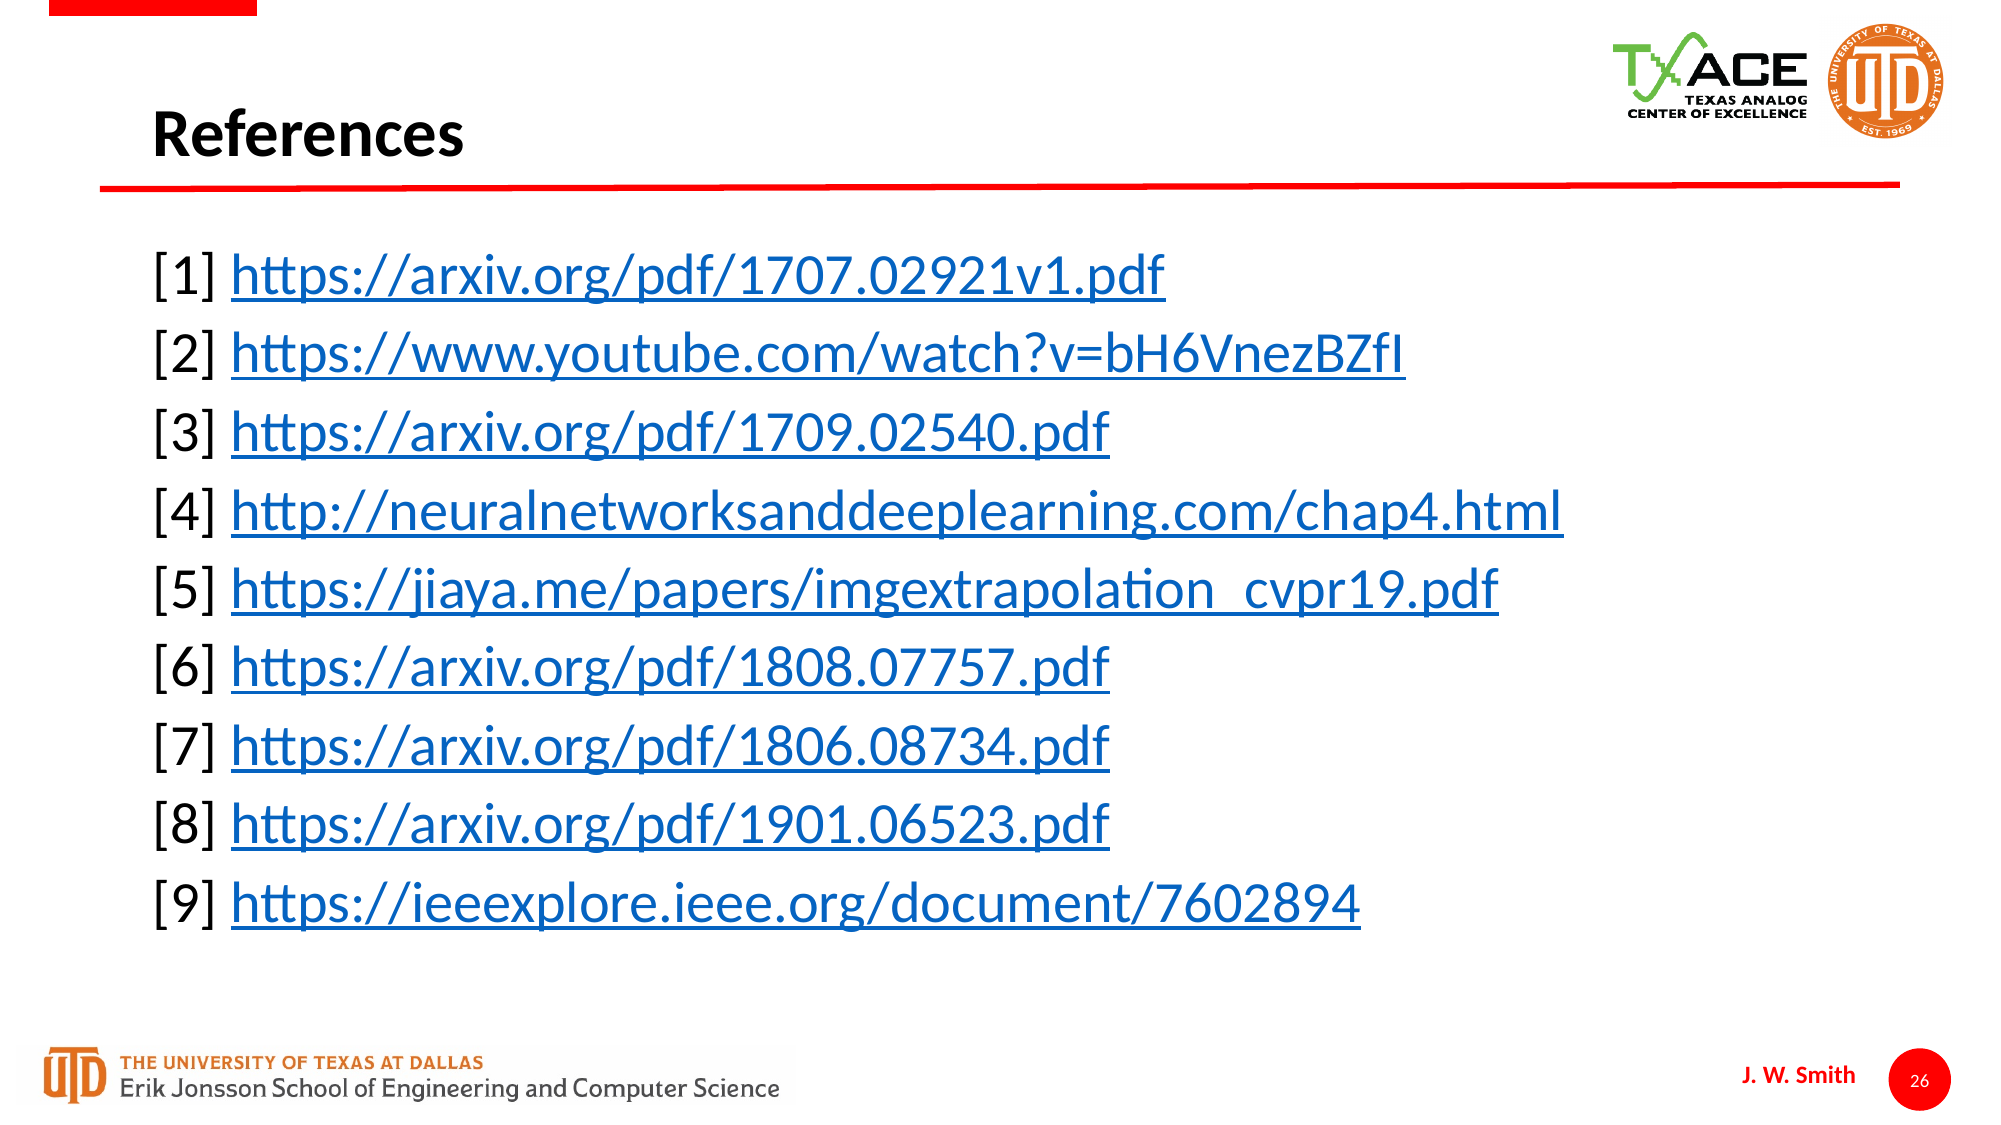

# References
[1] https://arxiv.org/pdf/1707.02921v1.pdf
[2] https://www.youtube.com/watch?v=bH6VnezBZfI
[3] https://arxiv.org/pdf/1709.02540.pdf
[4] http://neuralnetworksanddeeplearning.com/chap4.html
[5] https://jiaya.me/papers/imgextrapolation_cvpr19.pdf
[6] https://arxiv.org/pdf/1808.07757.pdf
[7] https://arxiv.org/pdf/1806.08734.pdf
[8] https://arxiv.org/pdf/1901.06523.pdf
[9] https://ieeexplore.ieee.org/document/7602894